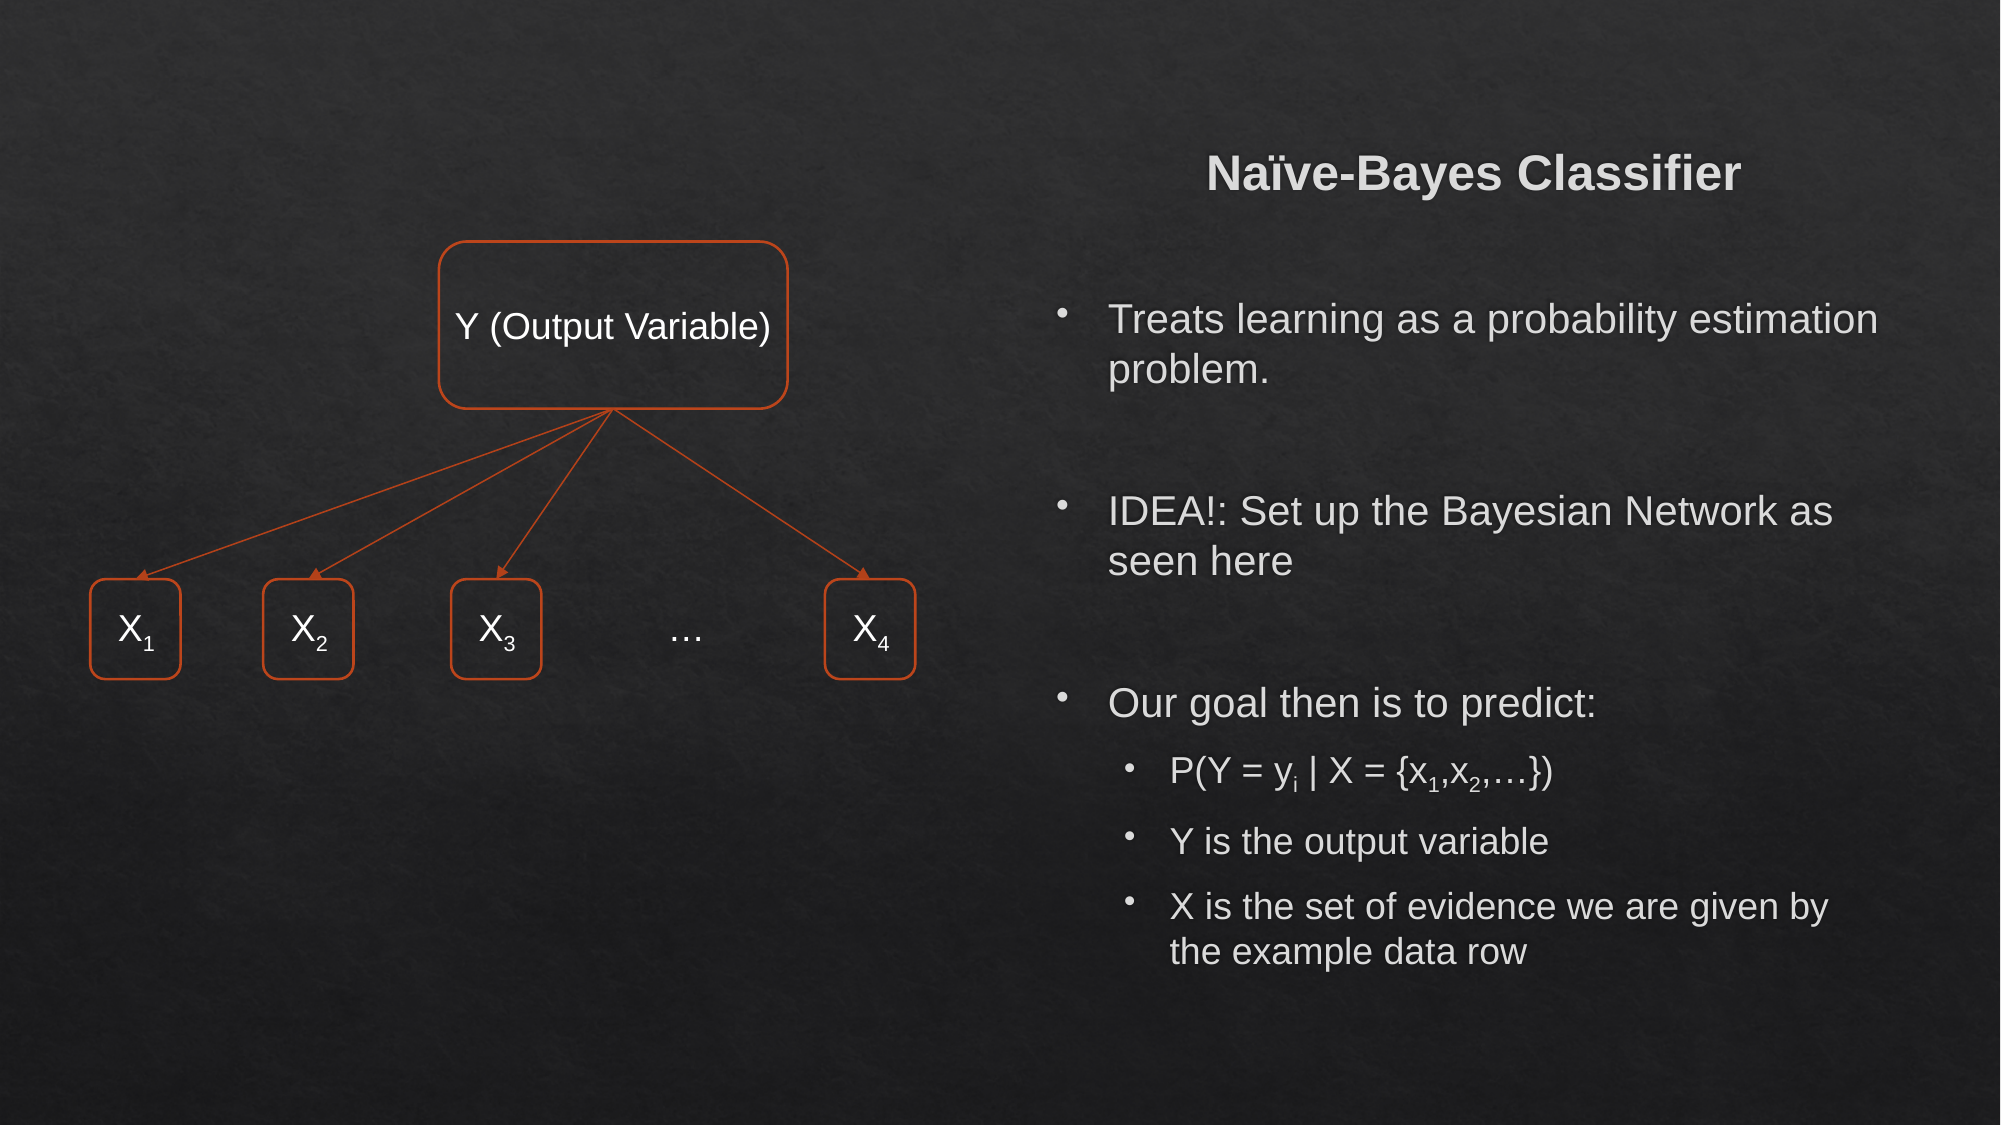

Naïve-Bayes Classifier

Treats learning as a probability estimation problem.

IDEA!: Set up the Bayesian Network as seen here

Our goal then is to predict:
P(Y = yi | X = {x1,x2,…})
Y is the output variable
X is the set of evidence we are given by the example data row

Y (Output Variable)

X1
X2
X3
…
X4